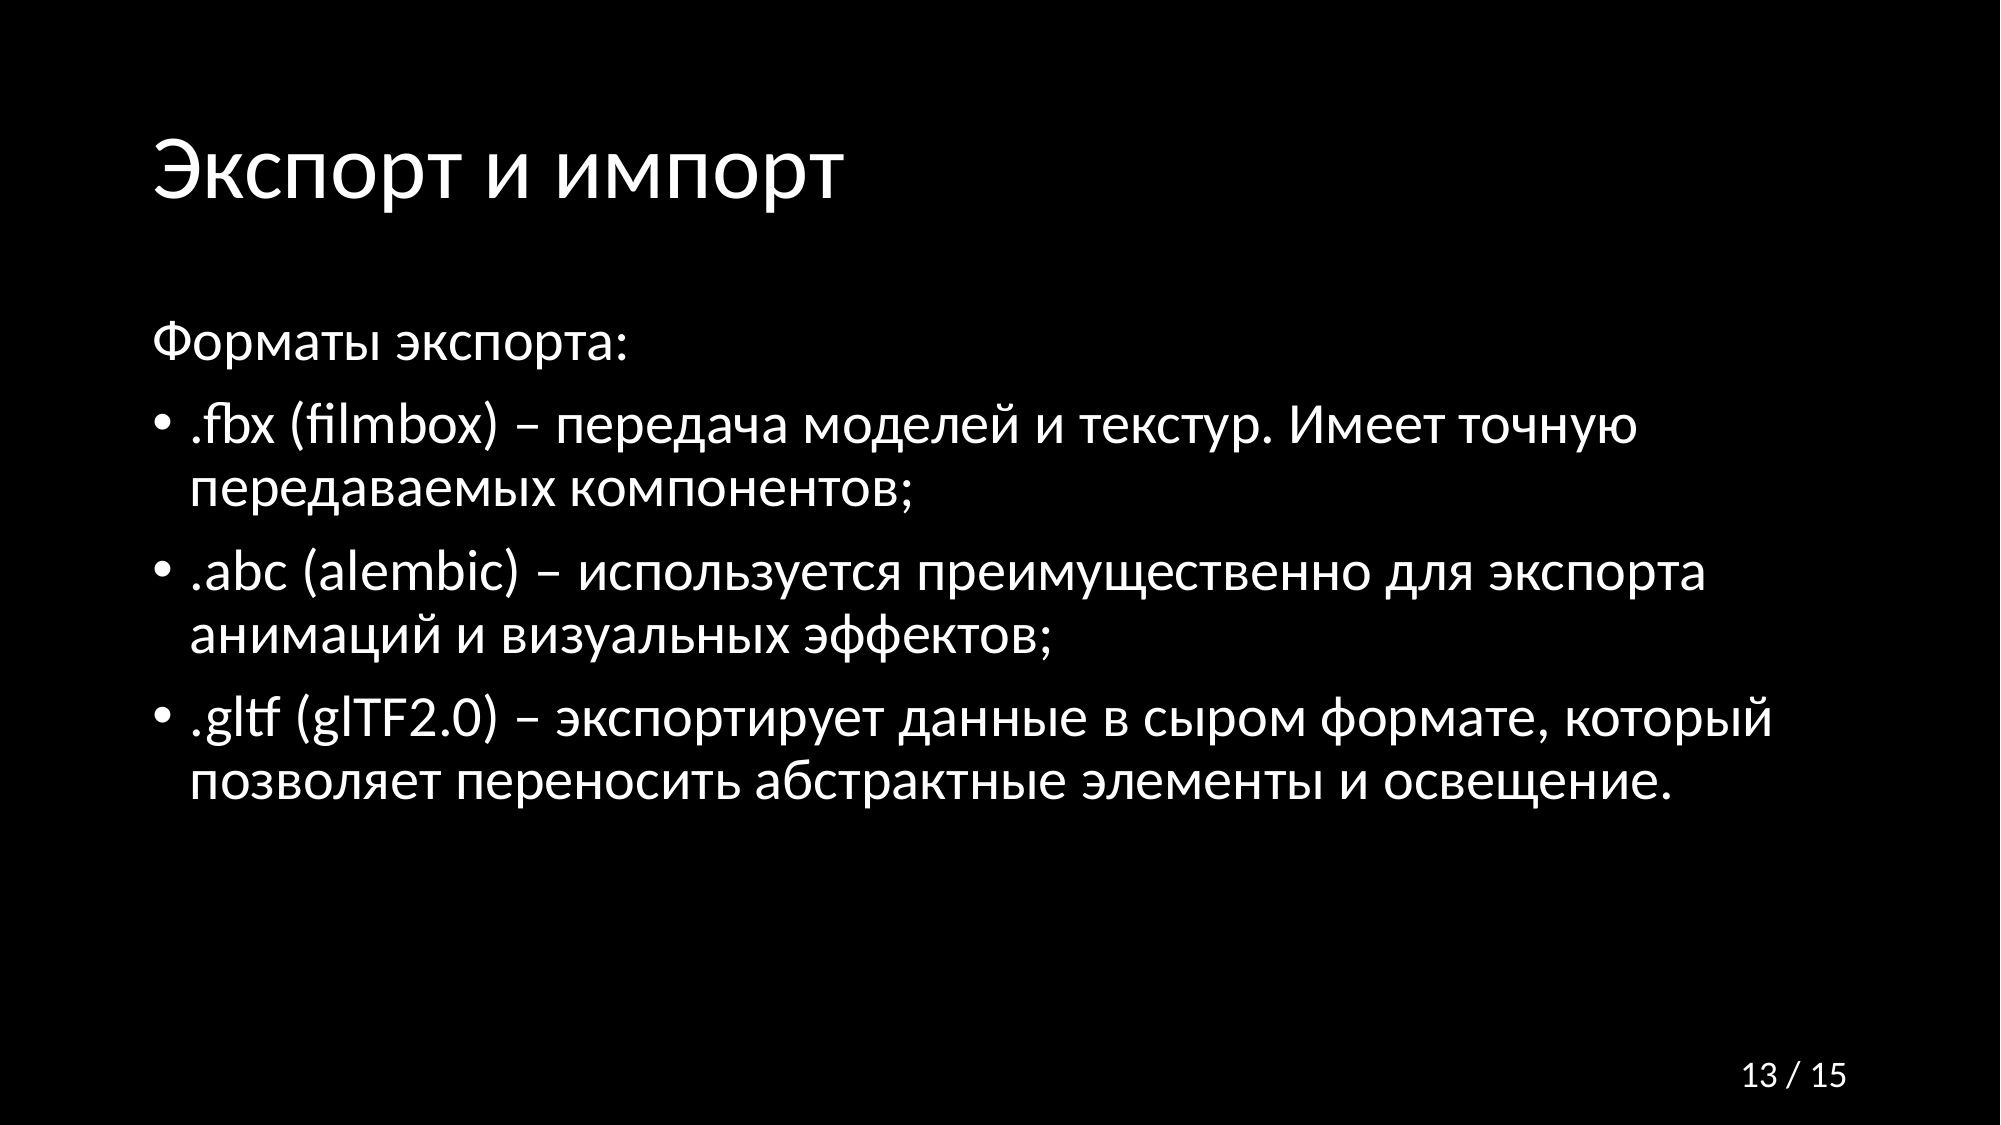

# Экспорт и импорт

Форматы экспорта:
.fbx (filmbox) – передача моделей и текстур. Имеет точную передаваемых компонентов;
.abc (alembic) – используется преимущественно для экспорта анимаций и визуальных эффектов;
.gltf (glTF2.0) – экспортирует данные в сыром формате, который позволяет переносить абстрактные элементы и освещение.

13 / 15